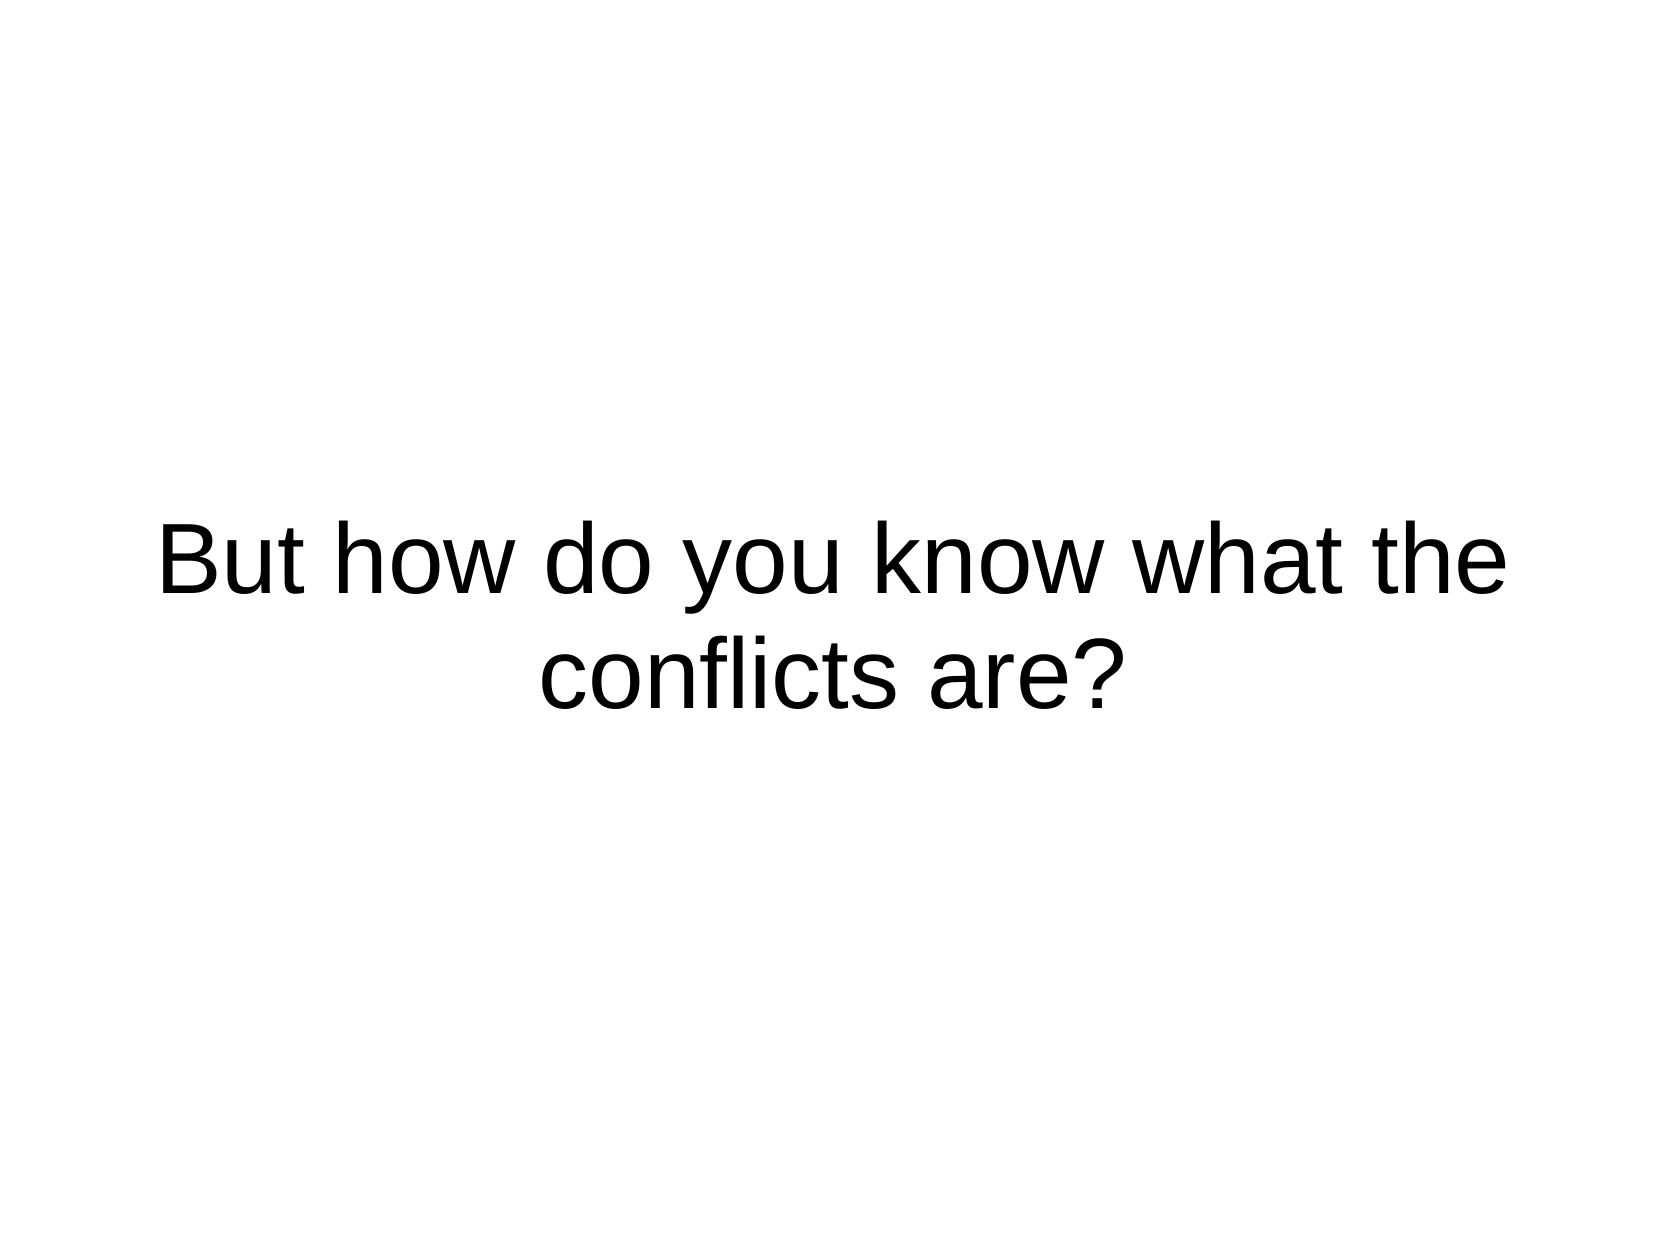

But
how do
you
know
what
the
conflicts
are?